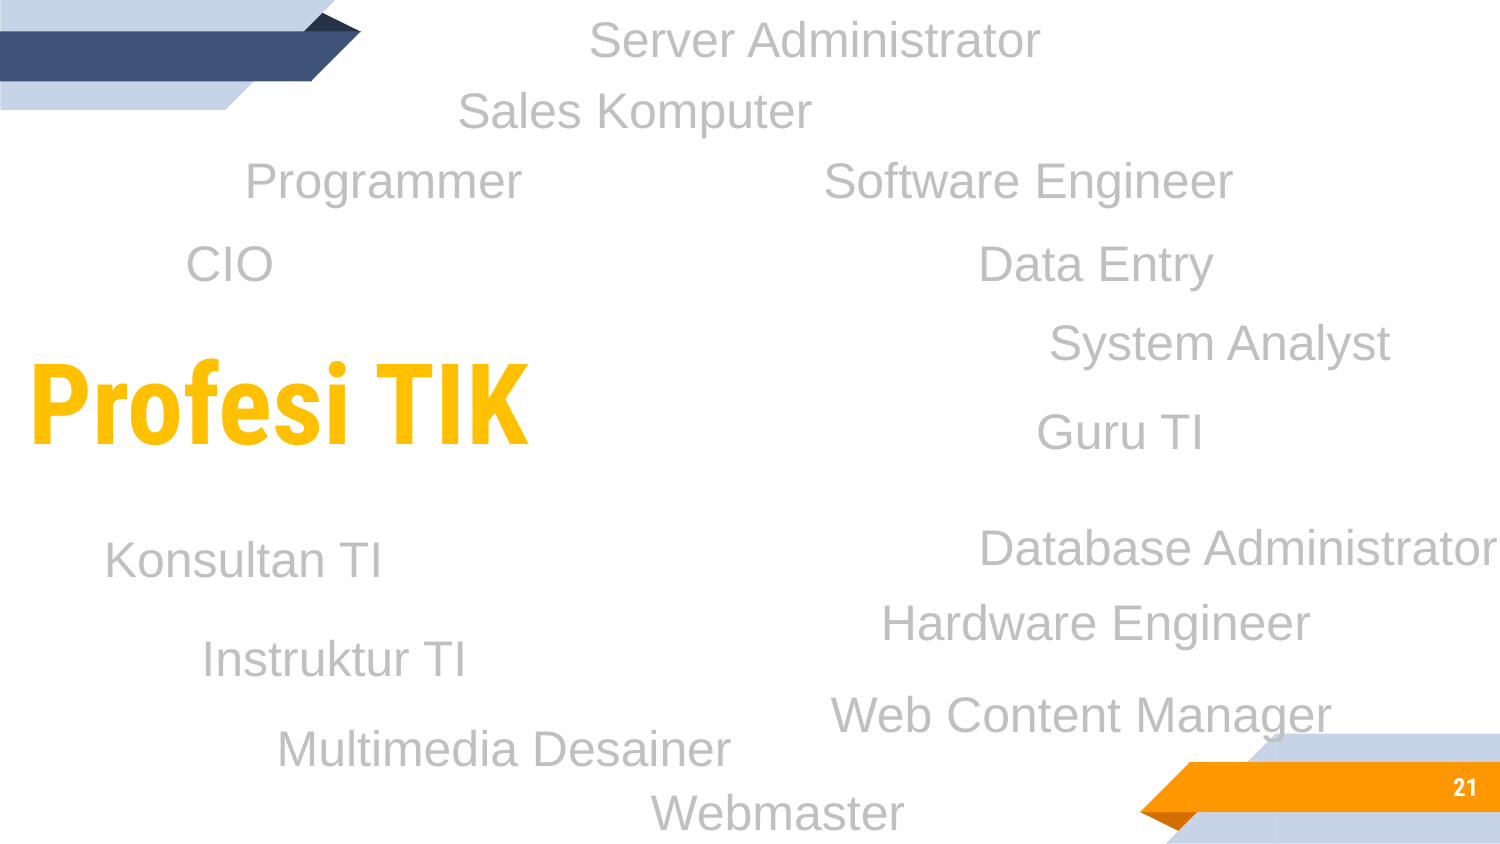

Server Administrator
Sales Komputer
Programmer
Software Engineer
CIO
Data Entry
System Analyst
Profesi TIK
Guru TI
Database Administrator
Konsultan TI
Hardware Engineer
Instruktur TI
Web Content Manager
Multimedia Desainer
21
Webmaster